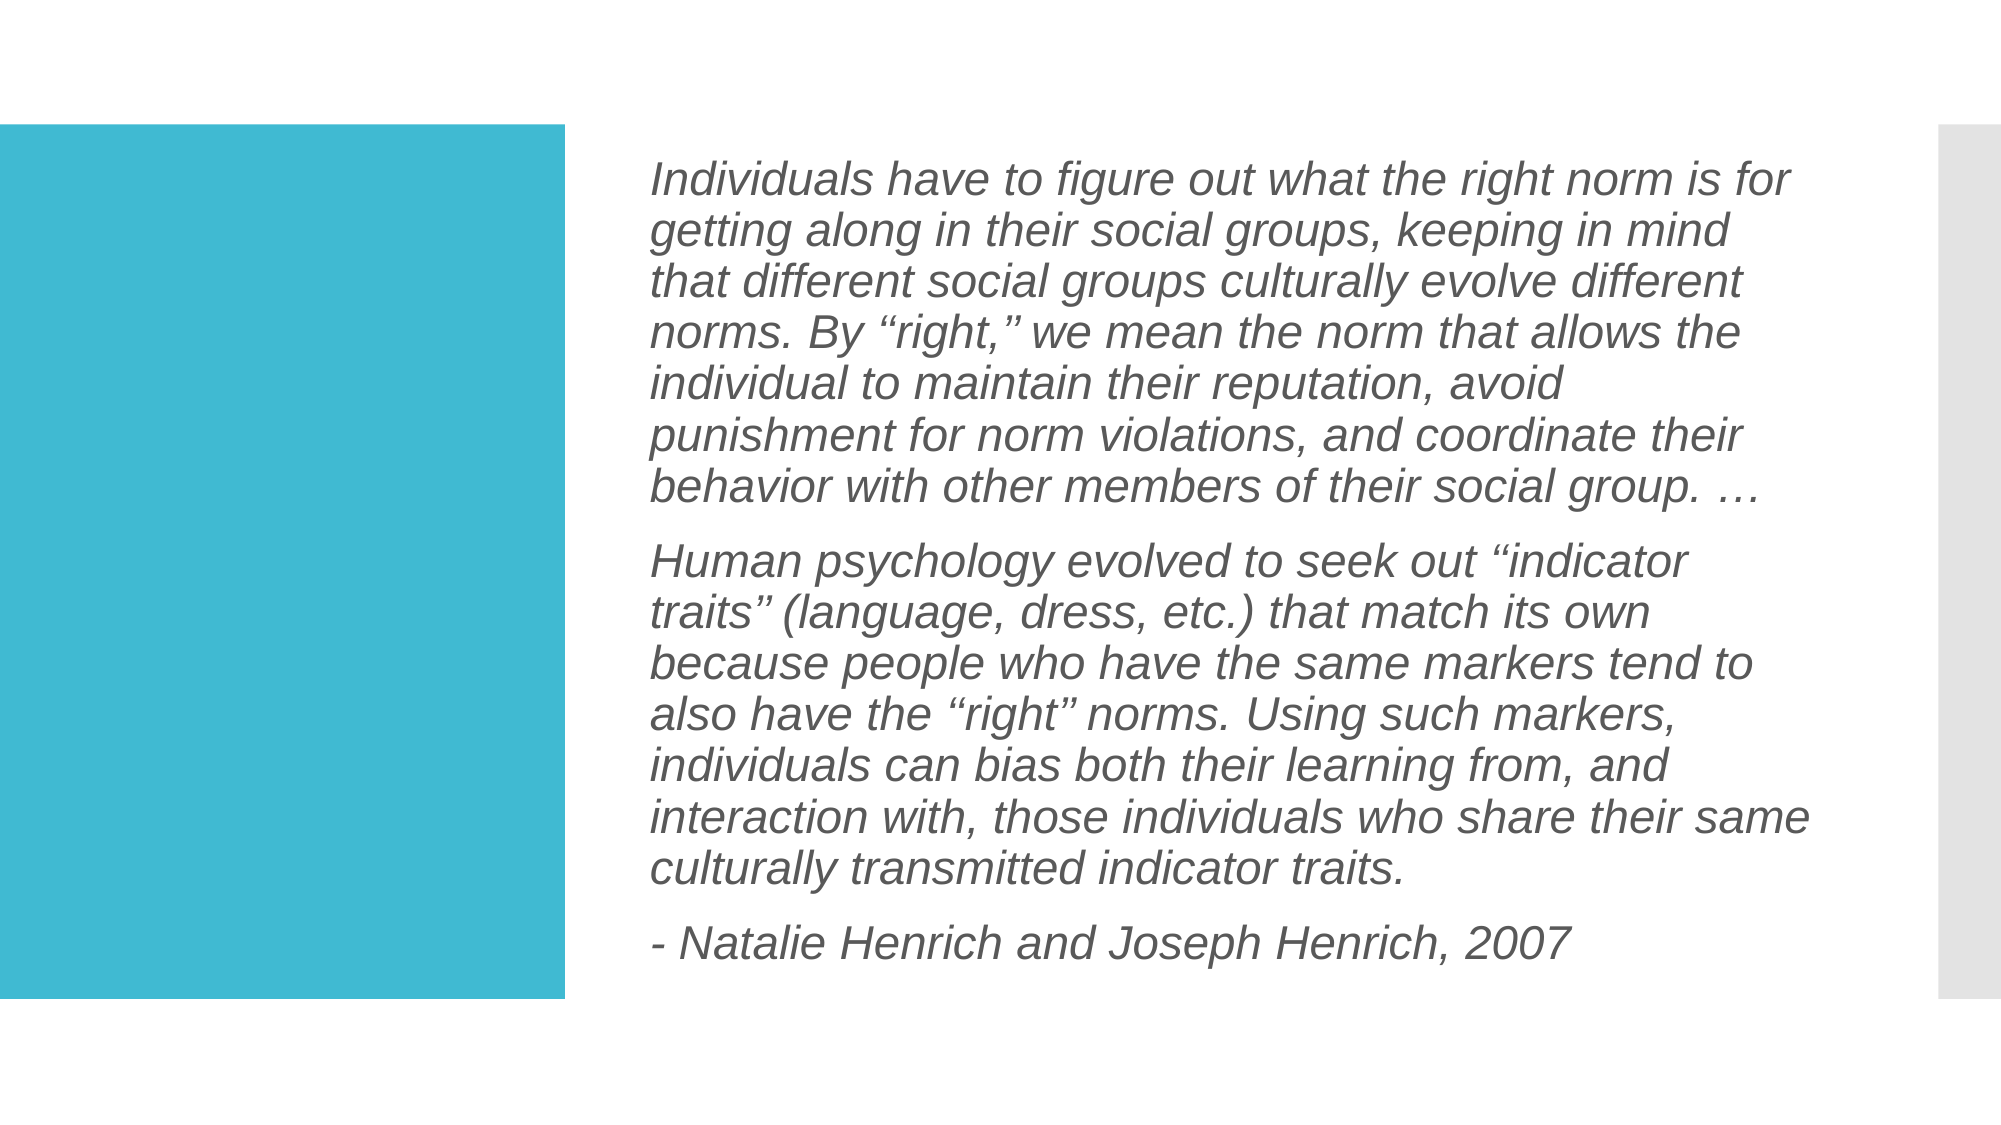

Individuals have to figure out what the right norm is for getting along in their social groups, keeping in mind that different social groups culturally evolve different norms. By ‘‘right,’’ we mean the norm that allows the individual to maintain their reputation, avoid punishment for norm violations, and coordinate their behavior with other members of their social group. …
Human psychology evolved to seek out ‘‘indicator traits’’ (language, dress, etc.) that match its own because people who have the same markers tend to also have the ‘‘right’’ norms. Using such markers, individuals can bias both their learning from, and interaction with, those individuals who share their same culturally transmitted indicator traits.
- Natalie Henrich and Joseph Henrich, 2007